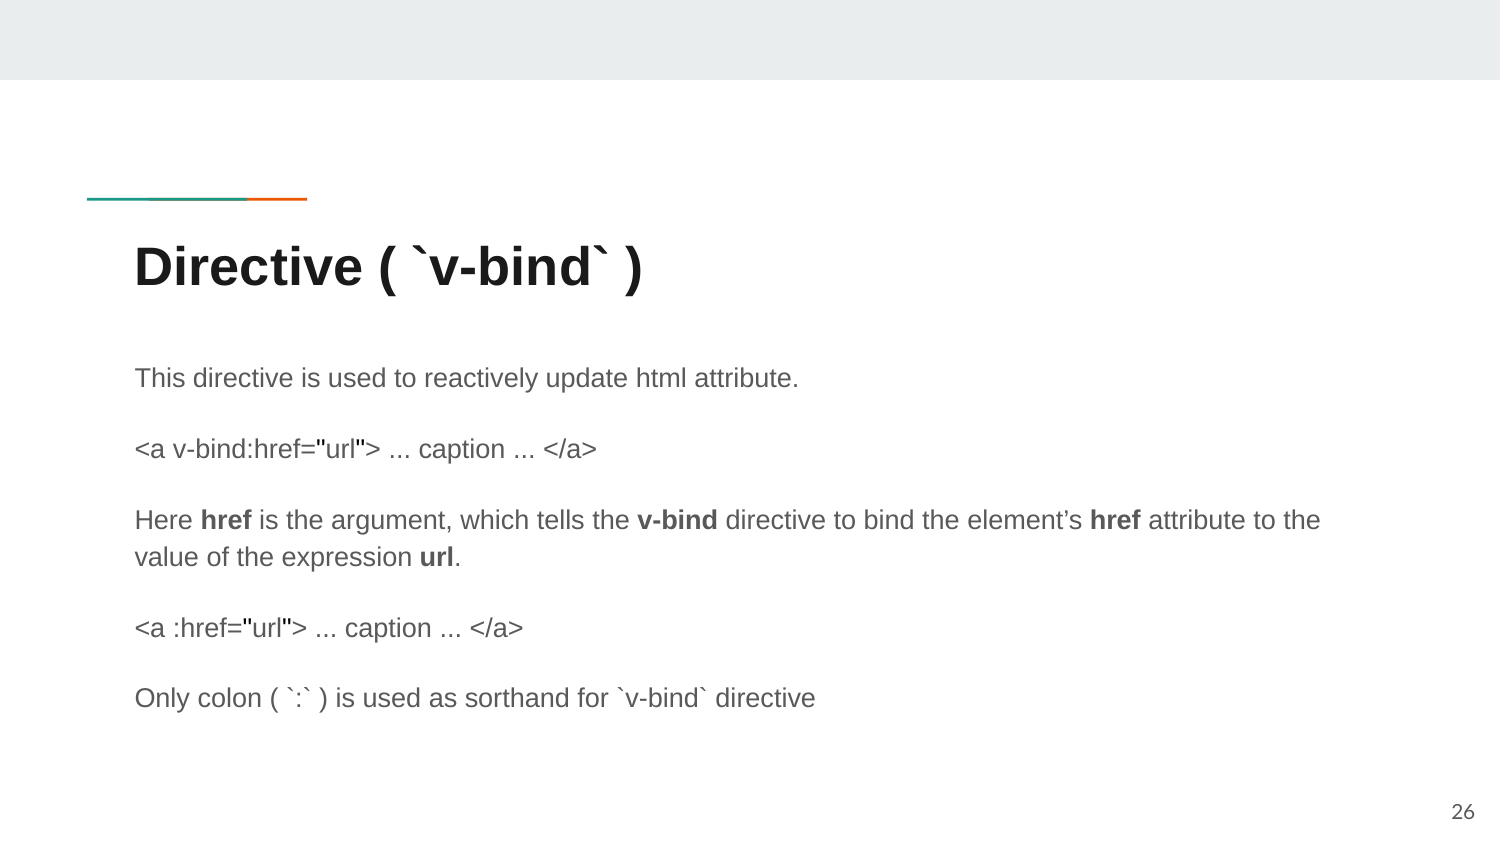

# Directive ( `v-bind` )
This directive is used to reactively update html attribute.
<a v-bind:href="url"> ... caption ... </a>
Here href is the argument, which tells the v-bind directive to bind the element’s href attribute to the value of the expression url.
<a :href="url"> ... caption ... </a>
Only colon ( `:` ) is used as sorthand for `v-bind` directive
26